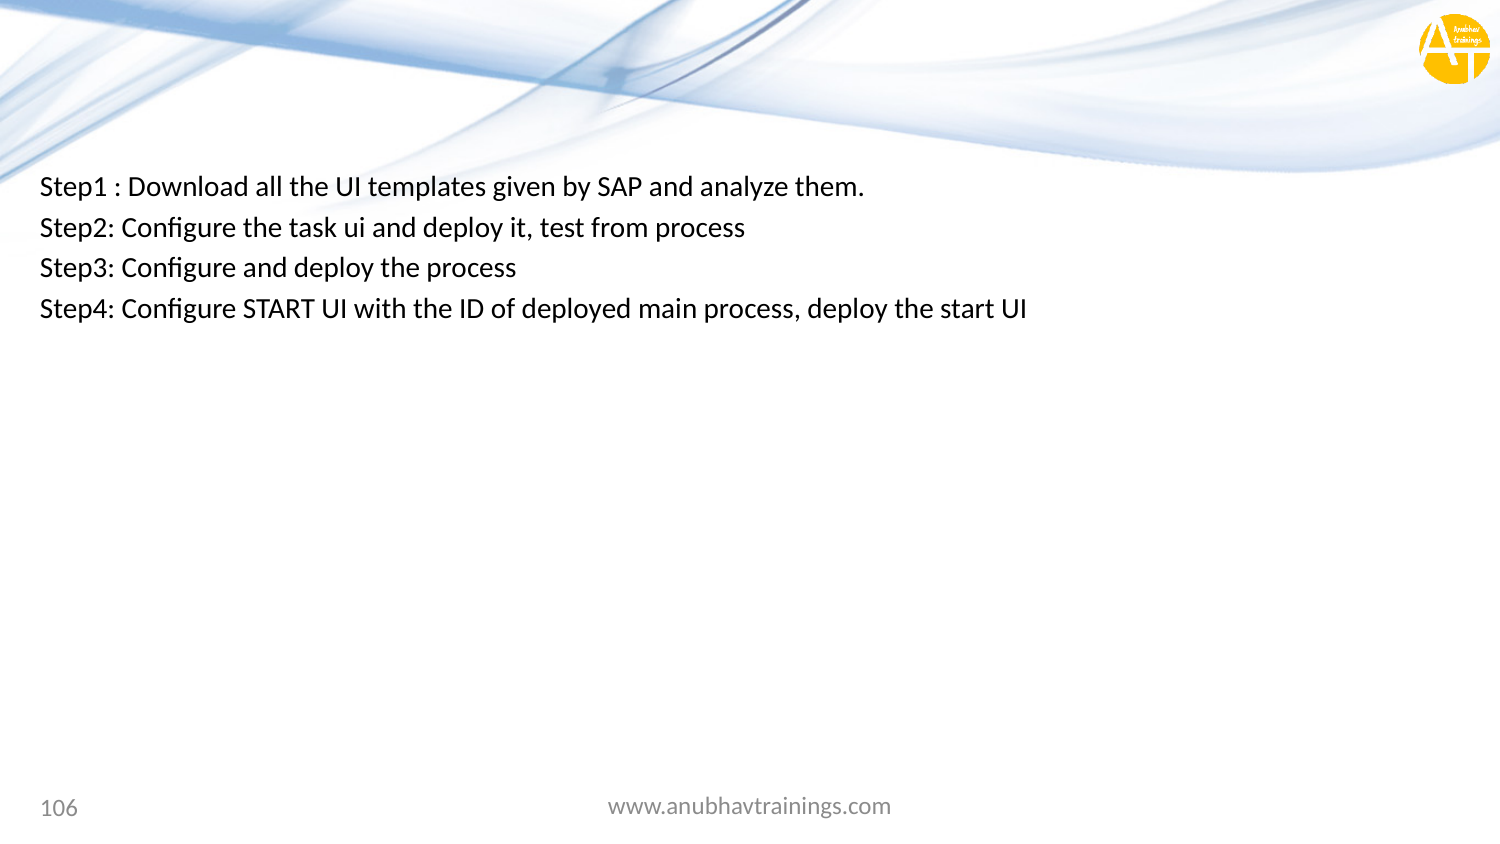

#
Step1 : Download all the UI templates given by SAP and analyze them.
Step2: Configure the task ui and deploy it, test from process
Step3: Configure and deploy the process
Step4: Configure START UI with the ID of deployed main process, deploy the start UI

www.anubhavtrainings.com
106